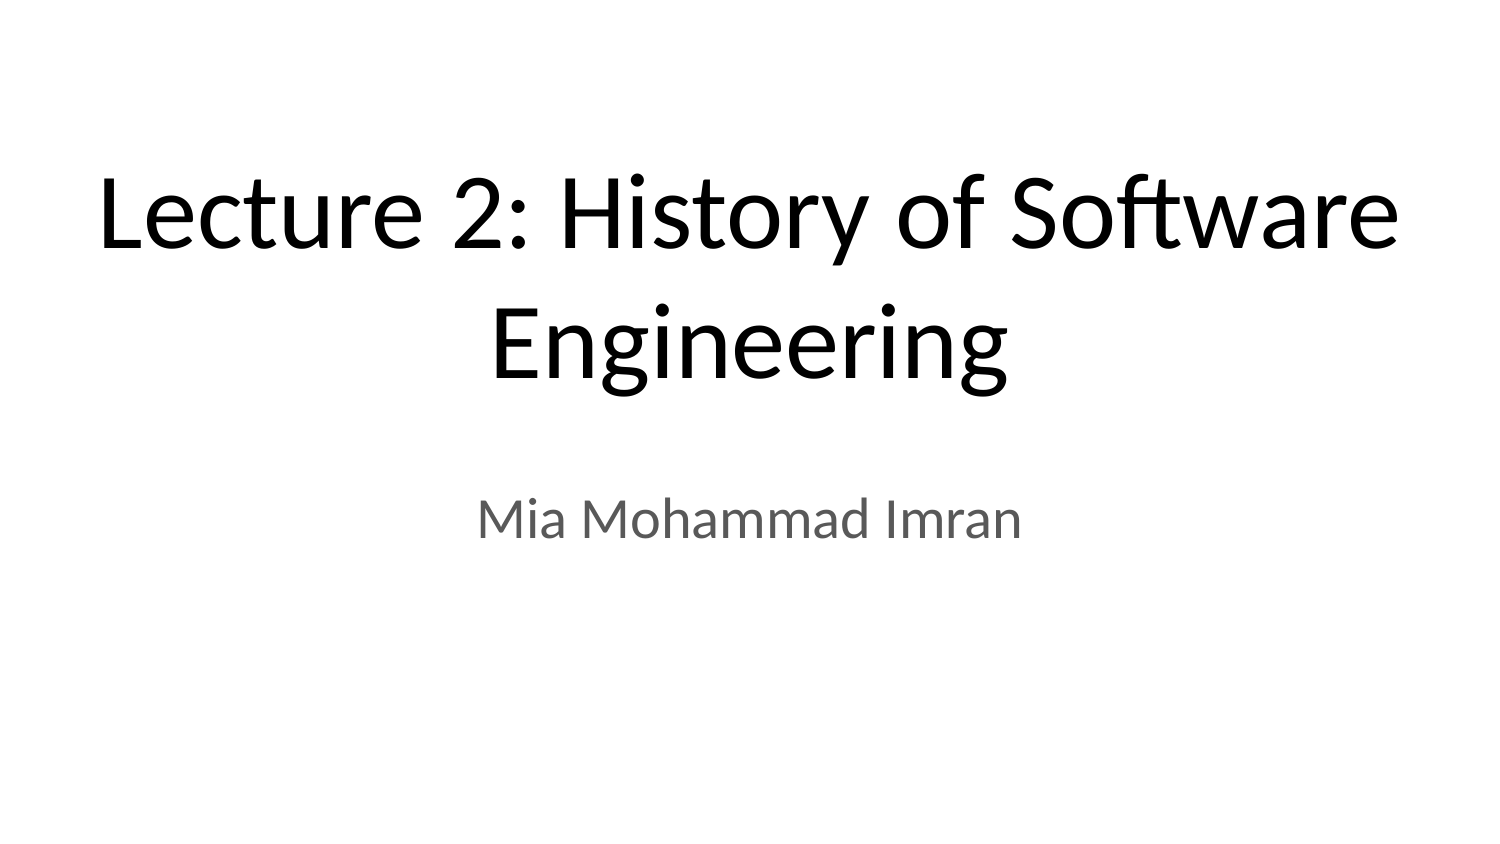

# Lecture 2: History of Software Engineering
Mia Mohammad Imran